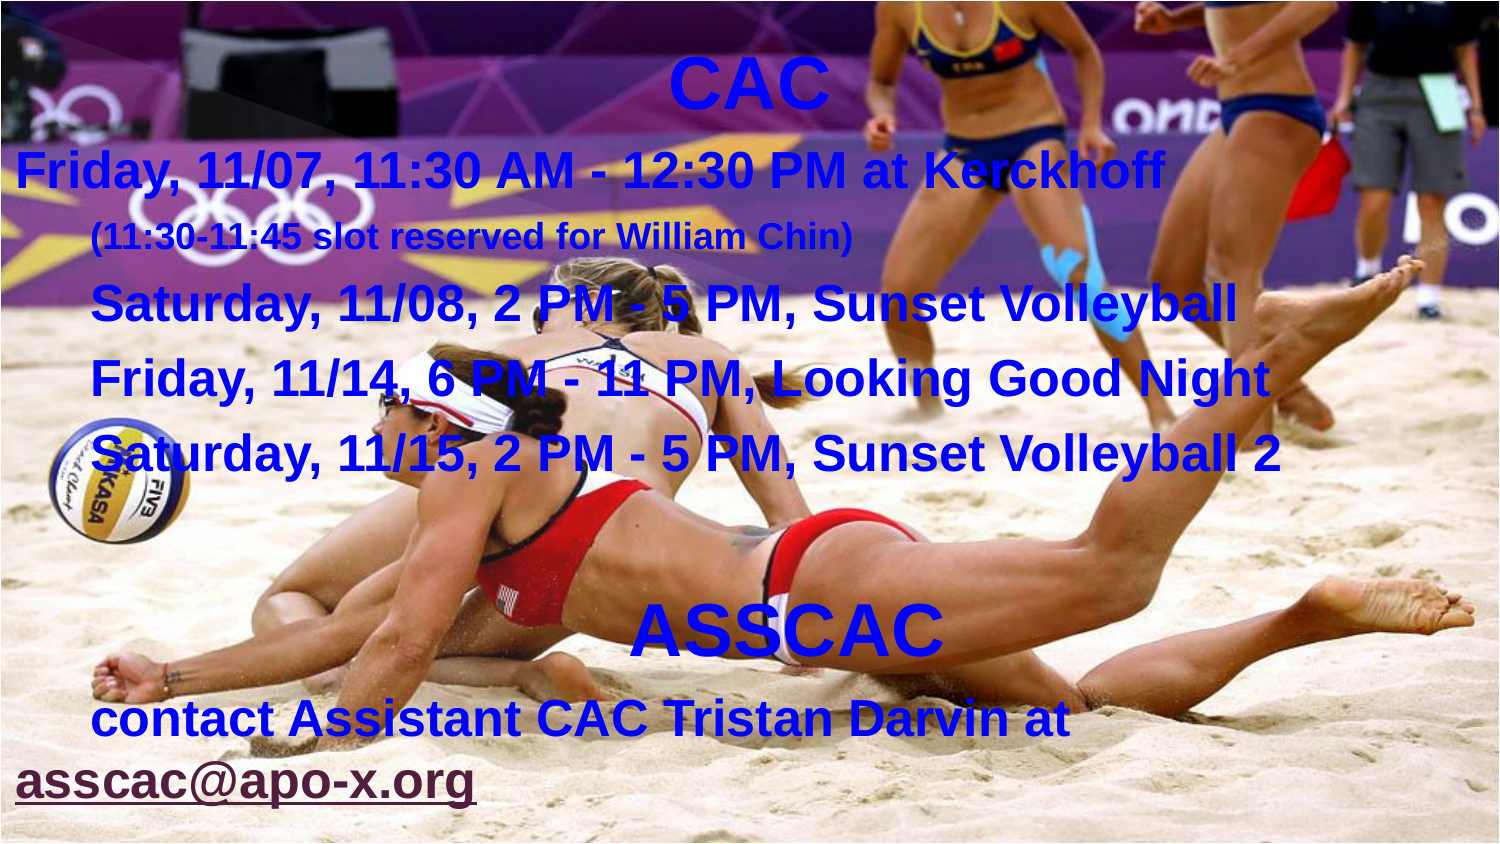

CAC
Friday, 11/07, 11:30 AM - 12:30 PM at Kerckhoff
(11:30-11:45 slot reserved for William Chin)
Saturday, 11/08, 2 PM - 5 PM, Sunset Volleyball
Friday, 11/14, 6 PM - 11 PM, Looking Good Night
Saturday, 11/15, 2 PM - 5 PM, Sunset Volleyball 2

ASSCAC
contact Assistant CAC Tristan Darvin at asscac@apo-x.org